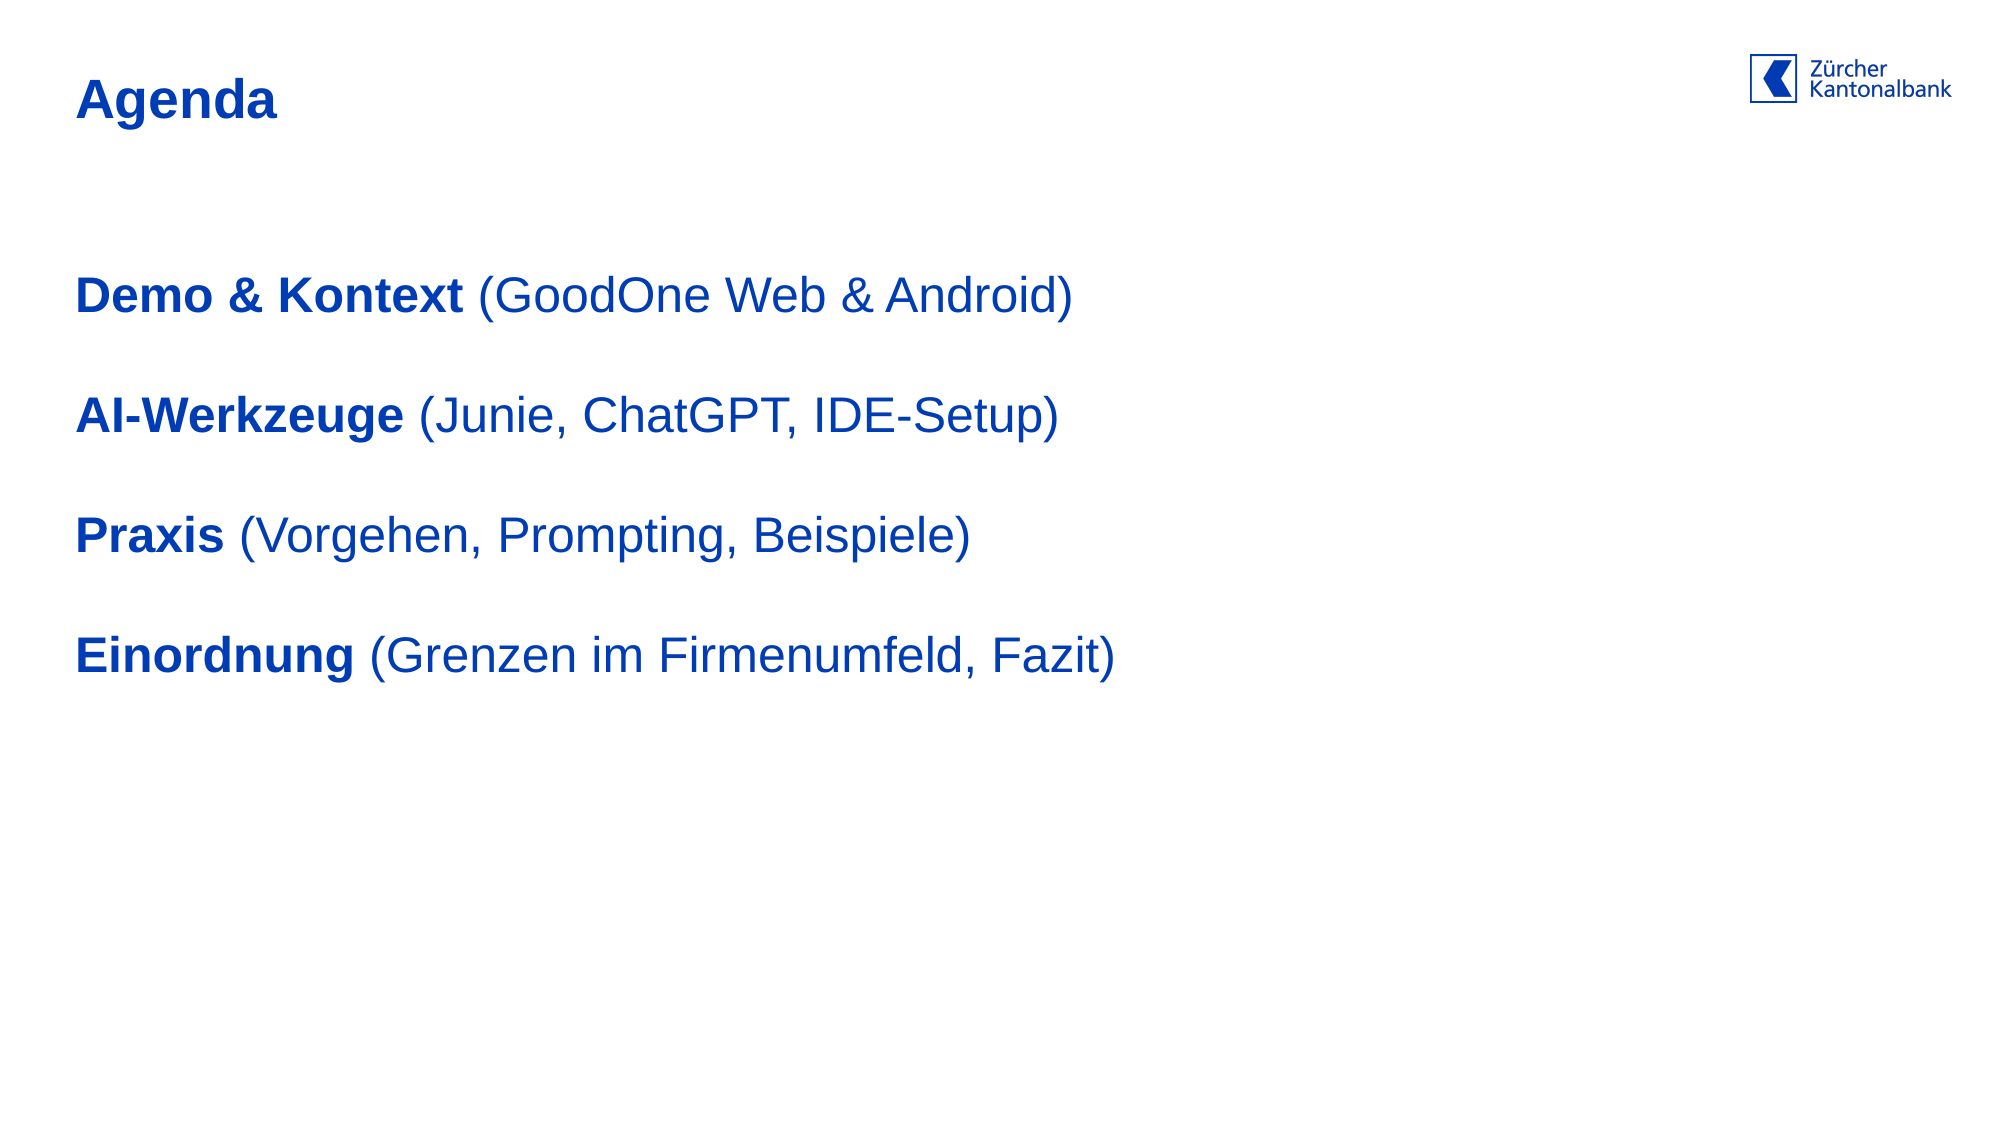

# Agenda
Demo & Kontext (GoodOne Web & Android)

AI-Werkzeuge (Junie, ChatGPT, IDE-Setup)

Praxis (Vorgehen, Prompting, Beispiele)

Einordnung (Grenzen im Firmenumfeld, Fazit)